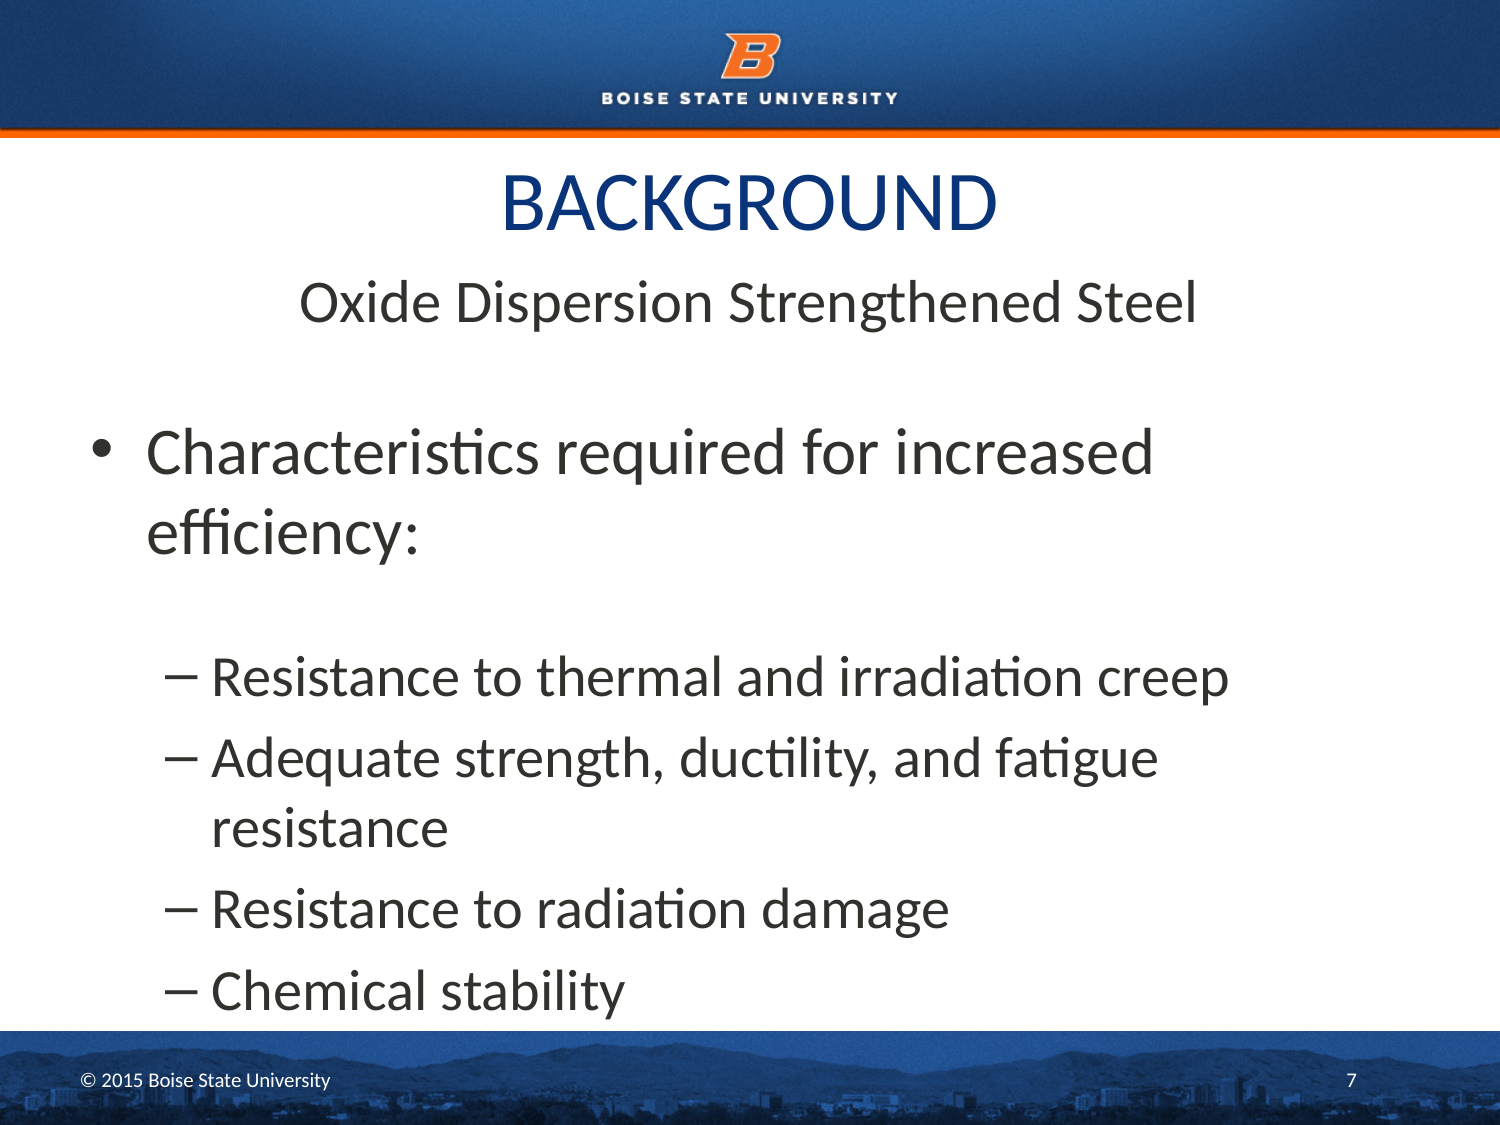

# BACKGROUND
Oxide Dispersion Strengthened Steel
Characteristics required for increased efficiency:

Resistance to thermal and irradiation creep
Adequate strength, ductility, and fatigue resistance
Resistance to radiation damage
Chemical stability